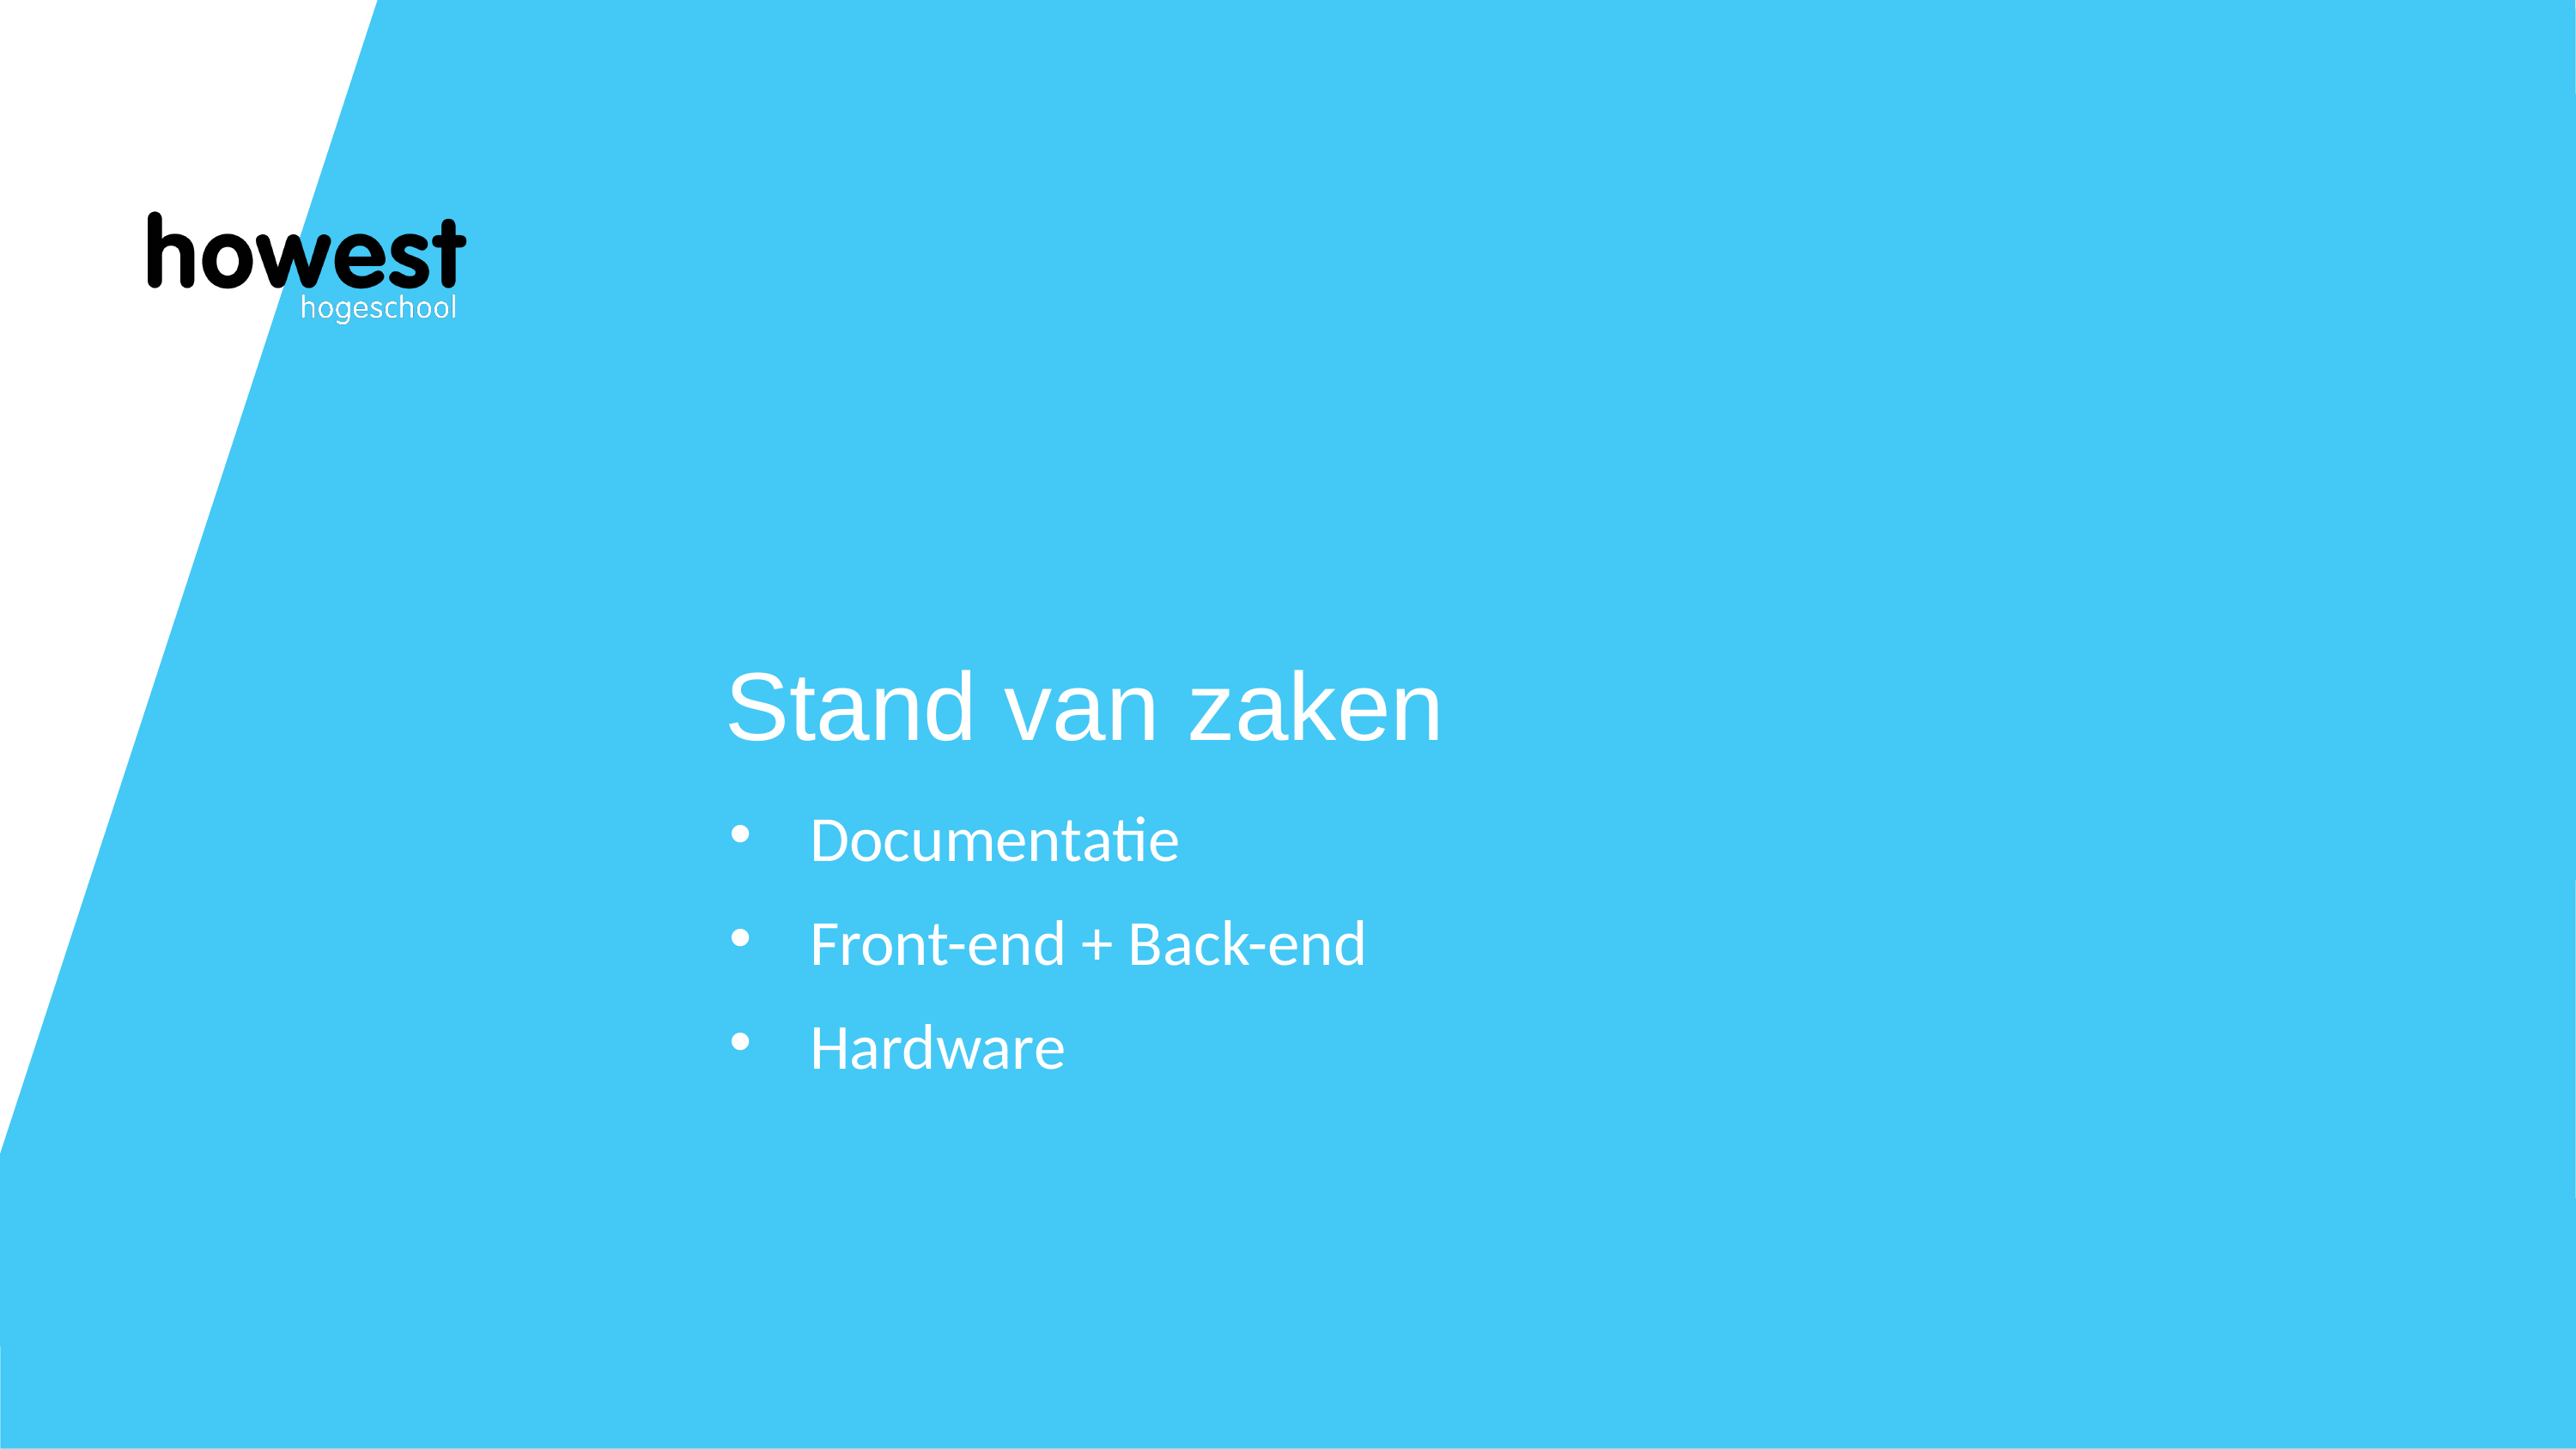

# Stand van zaken
Documentatie
Front-end + Back-end
Hardware